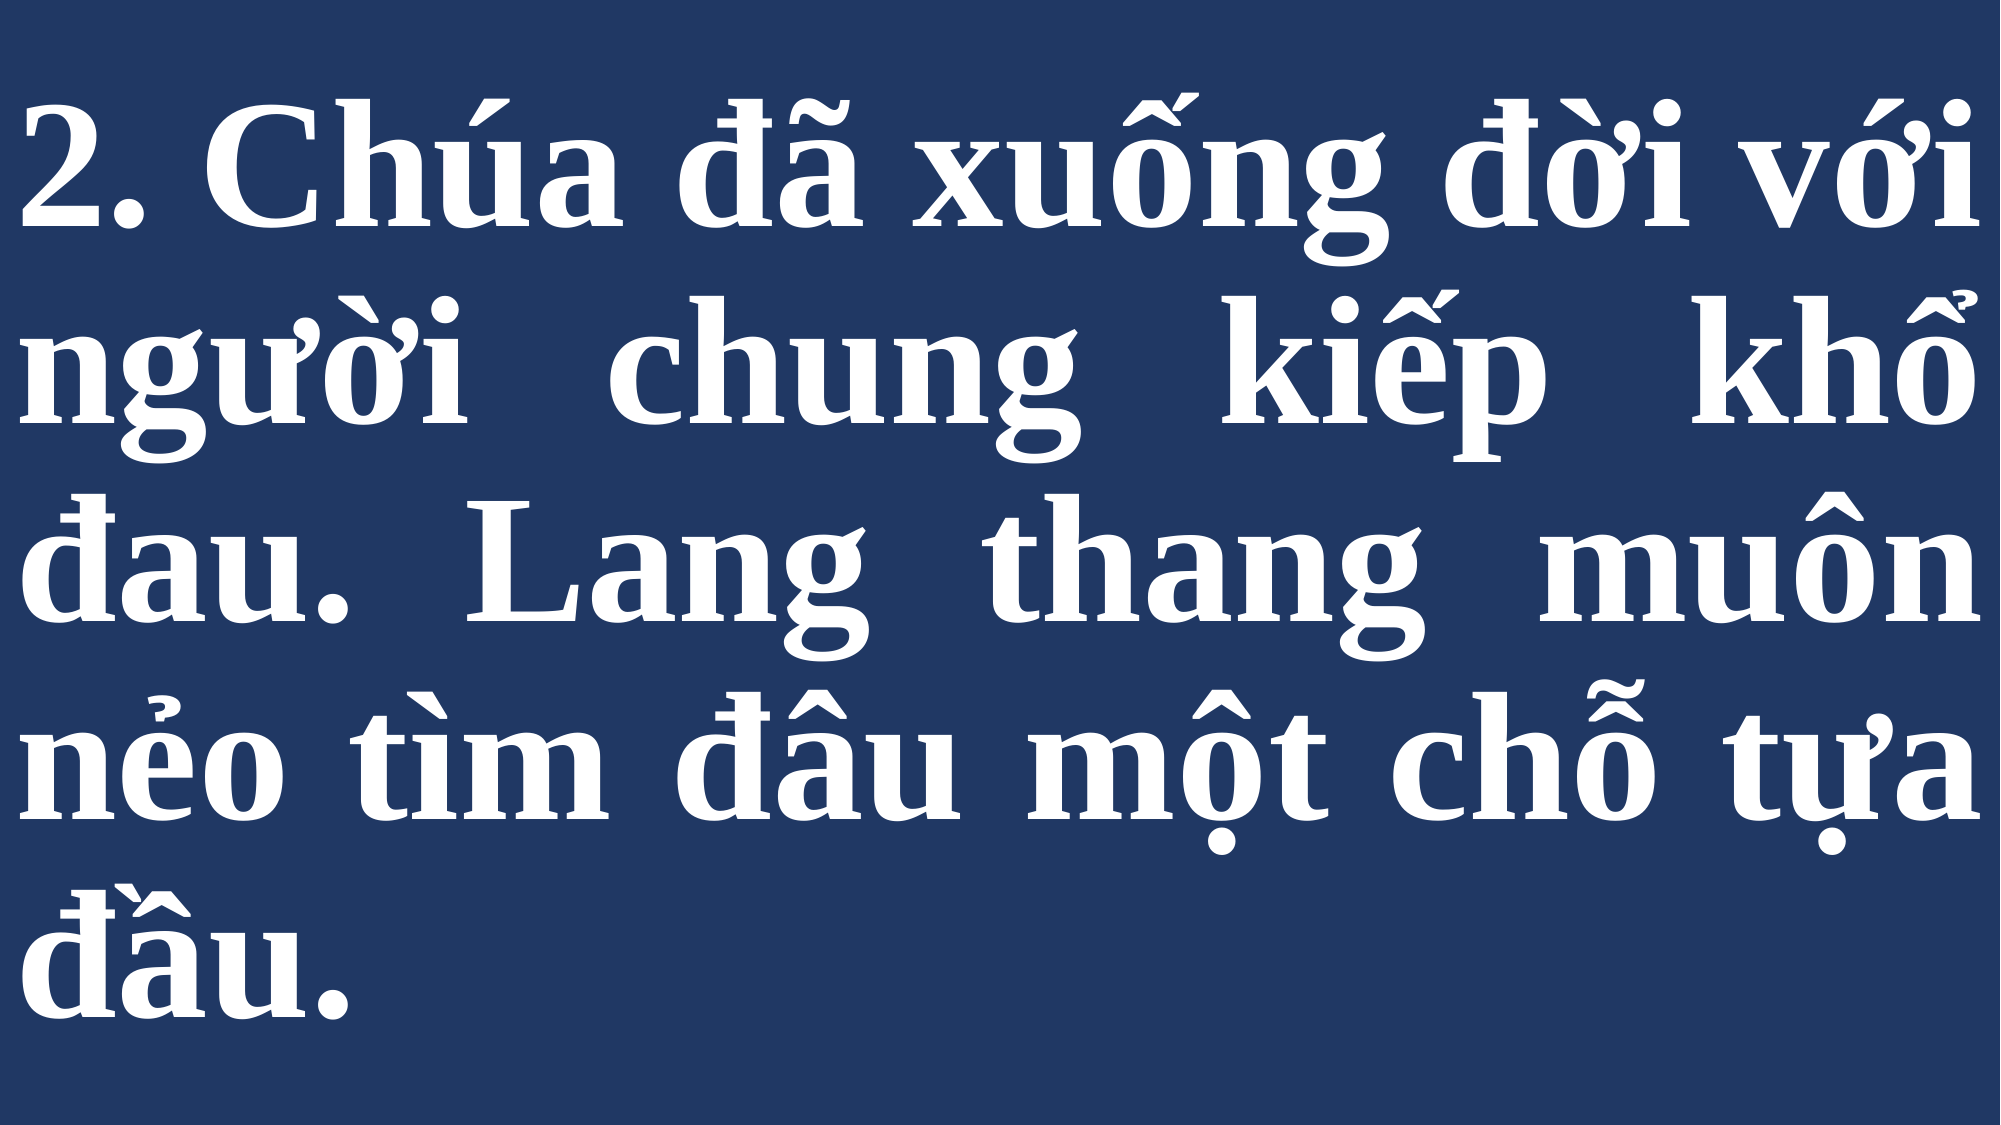

# 2. Chúa đã xuống đời với người chung kiếp khổ đau. Lang thang muôn nẻo tìm đâu một chỗ tựa đầu.